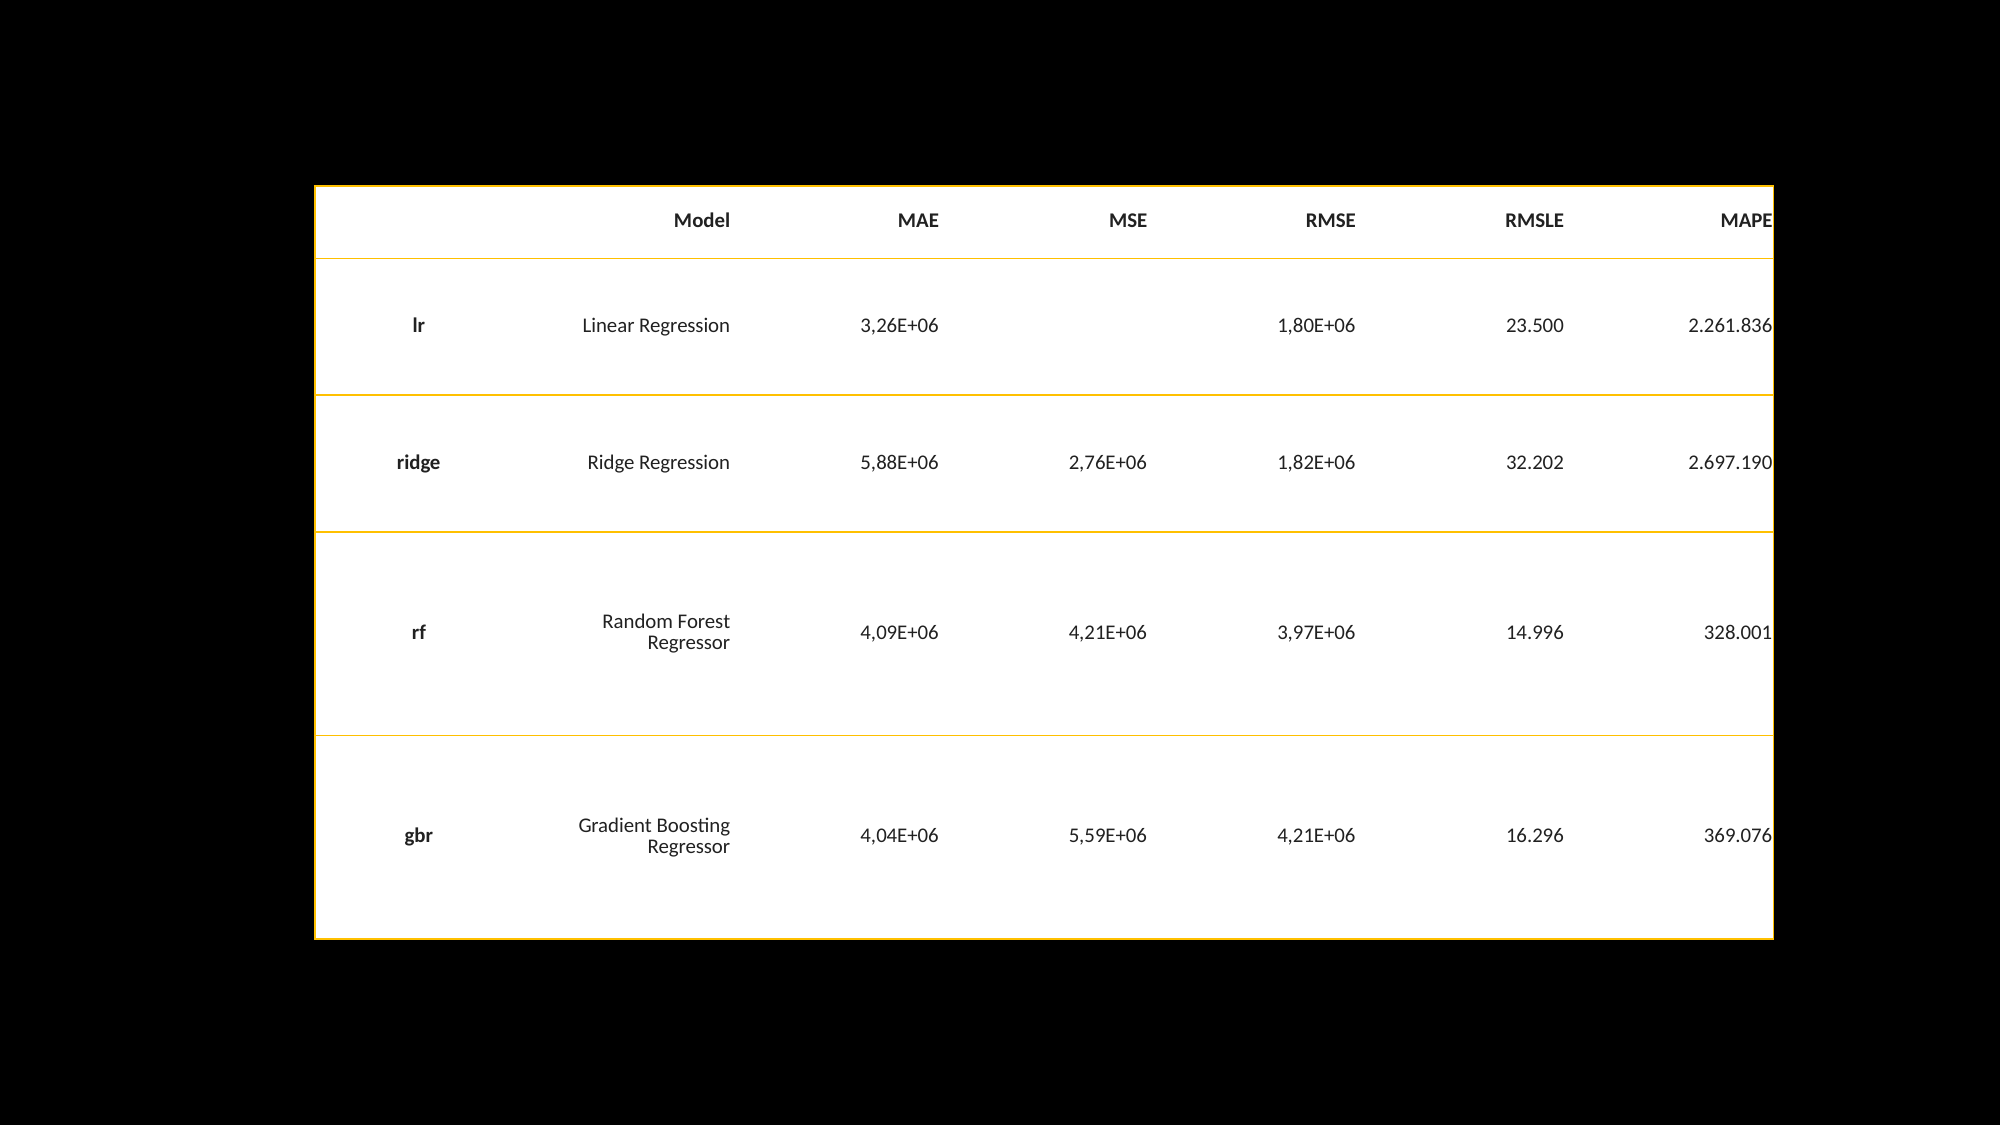

|  | Model | MAE | MSE | RMSE | RMSLE | MAPE |
| --- | --- | --- | --- | --- | --- | --- |
| lr | Linear Regression | 3,26E+06 |  | 1,80E+06 | 23.500 | 2.261.836 |
| ridge | Ridge Regression | 5,88E+06 | 2,76E+06 | 1,82E+06 | 32.202 | 2.697.190 |
| rf | Random Forest Regressor | 4,09E+06 | 4,21E+06 | 3,97E+06 | 14.996 | 328.001 |
| gbr | Gradient Boosting Regressor | 4,04E+06 | 5,59E+06 | 4,21E+06 | 16.296 | 369.076 |